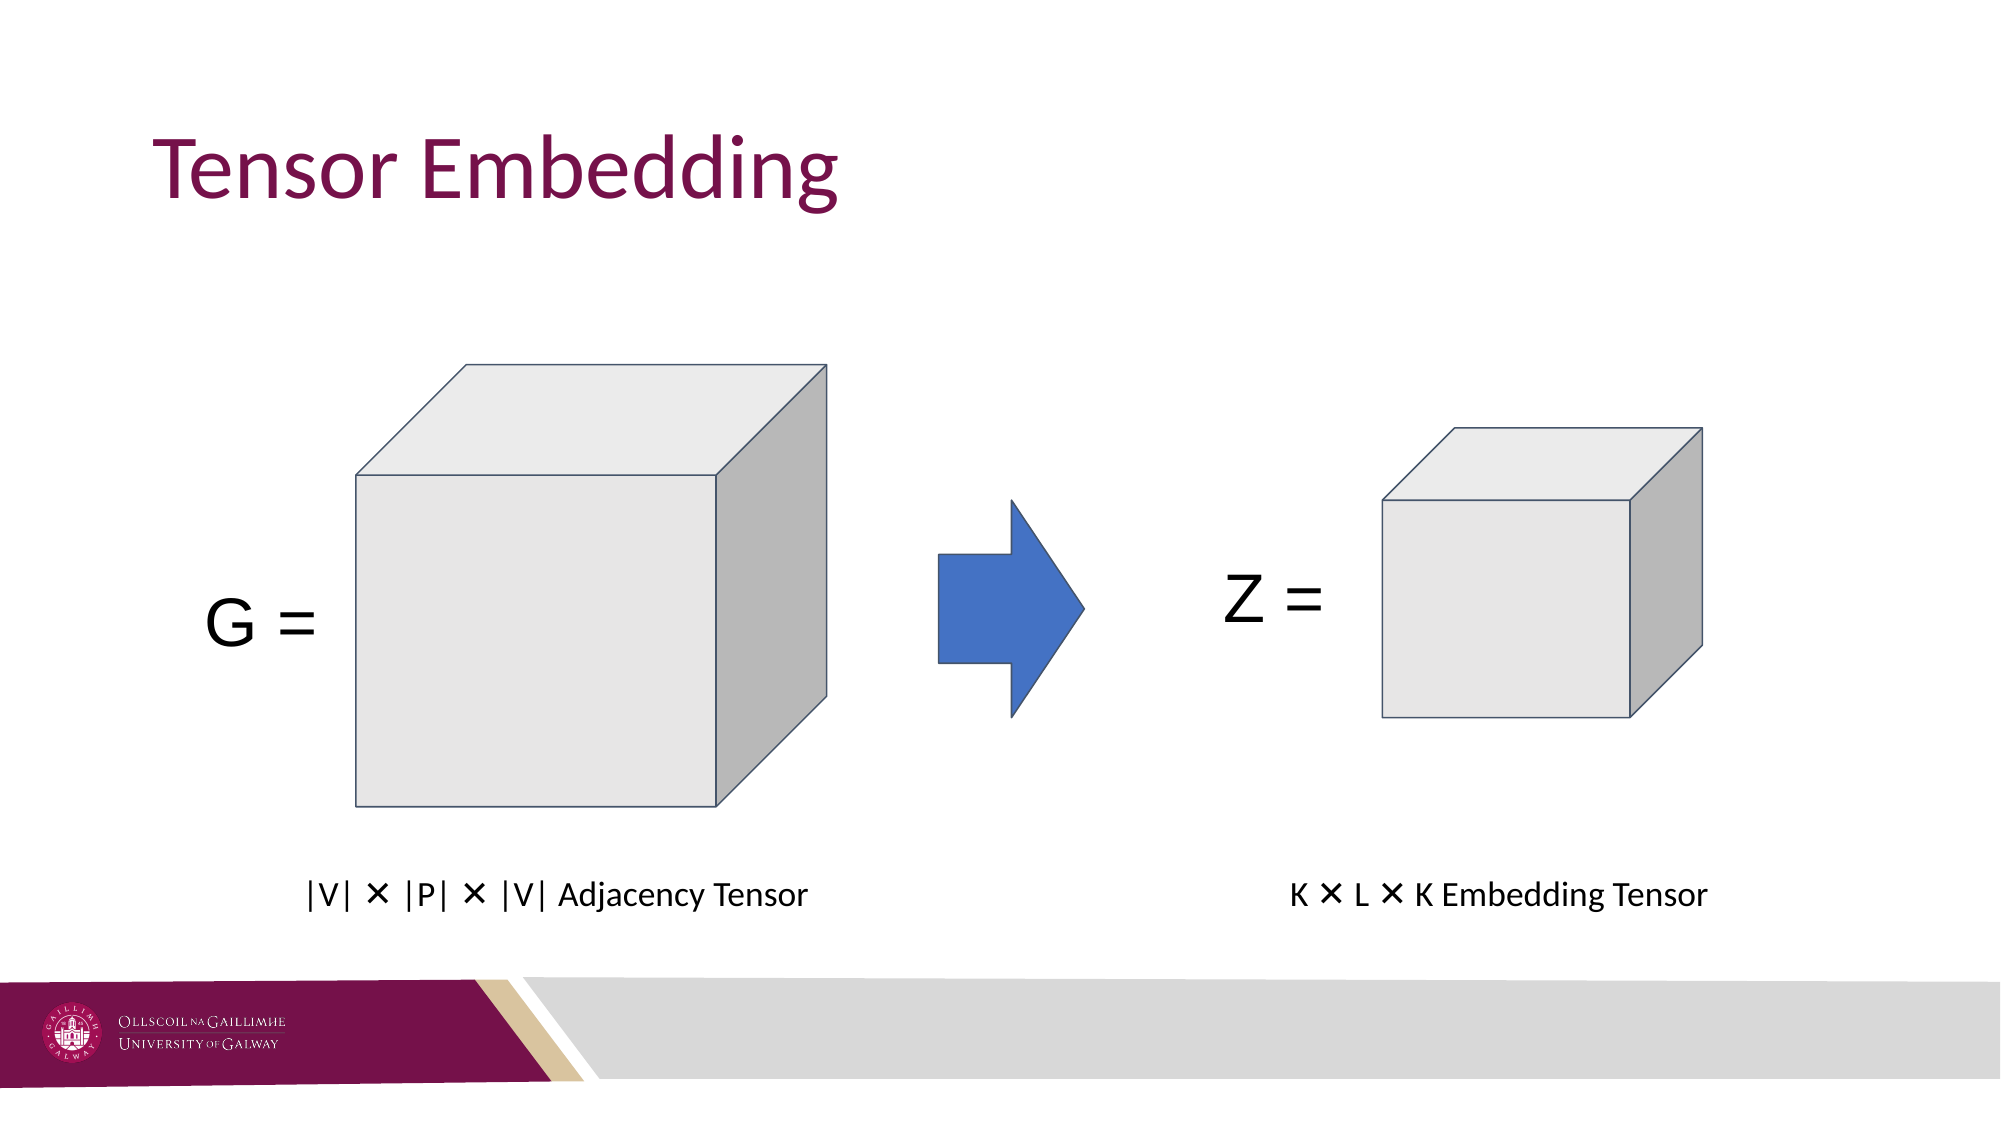

# Tensor Embedding

Z =
G =
|V| ✕ |P| ✕ |V| Adjacency Tensor
K ✕ L ✕ K Embedding Tensor